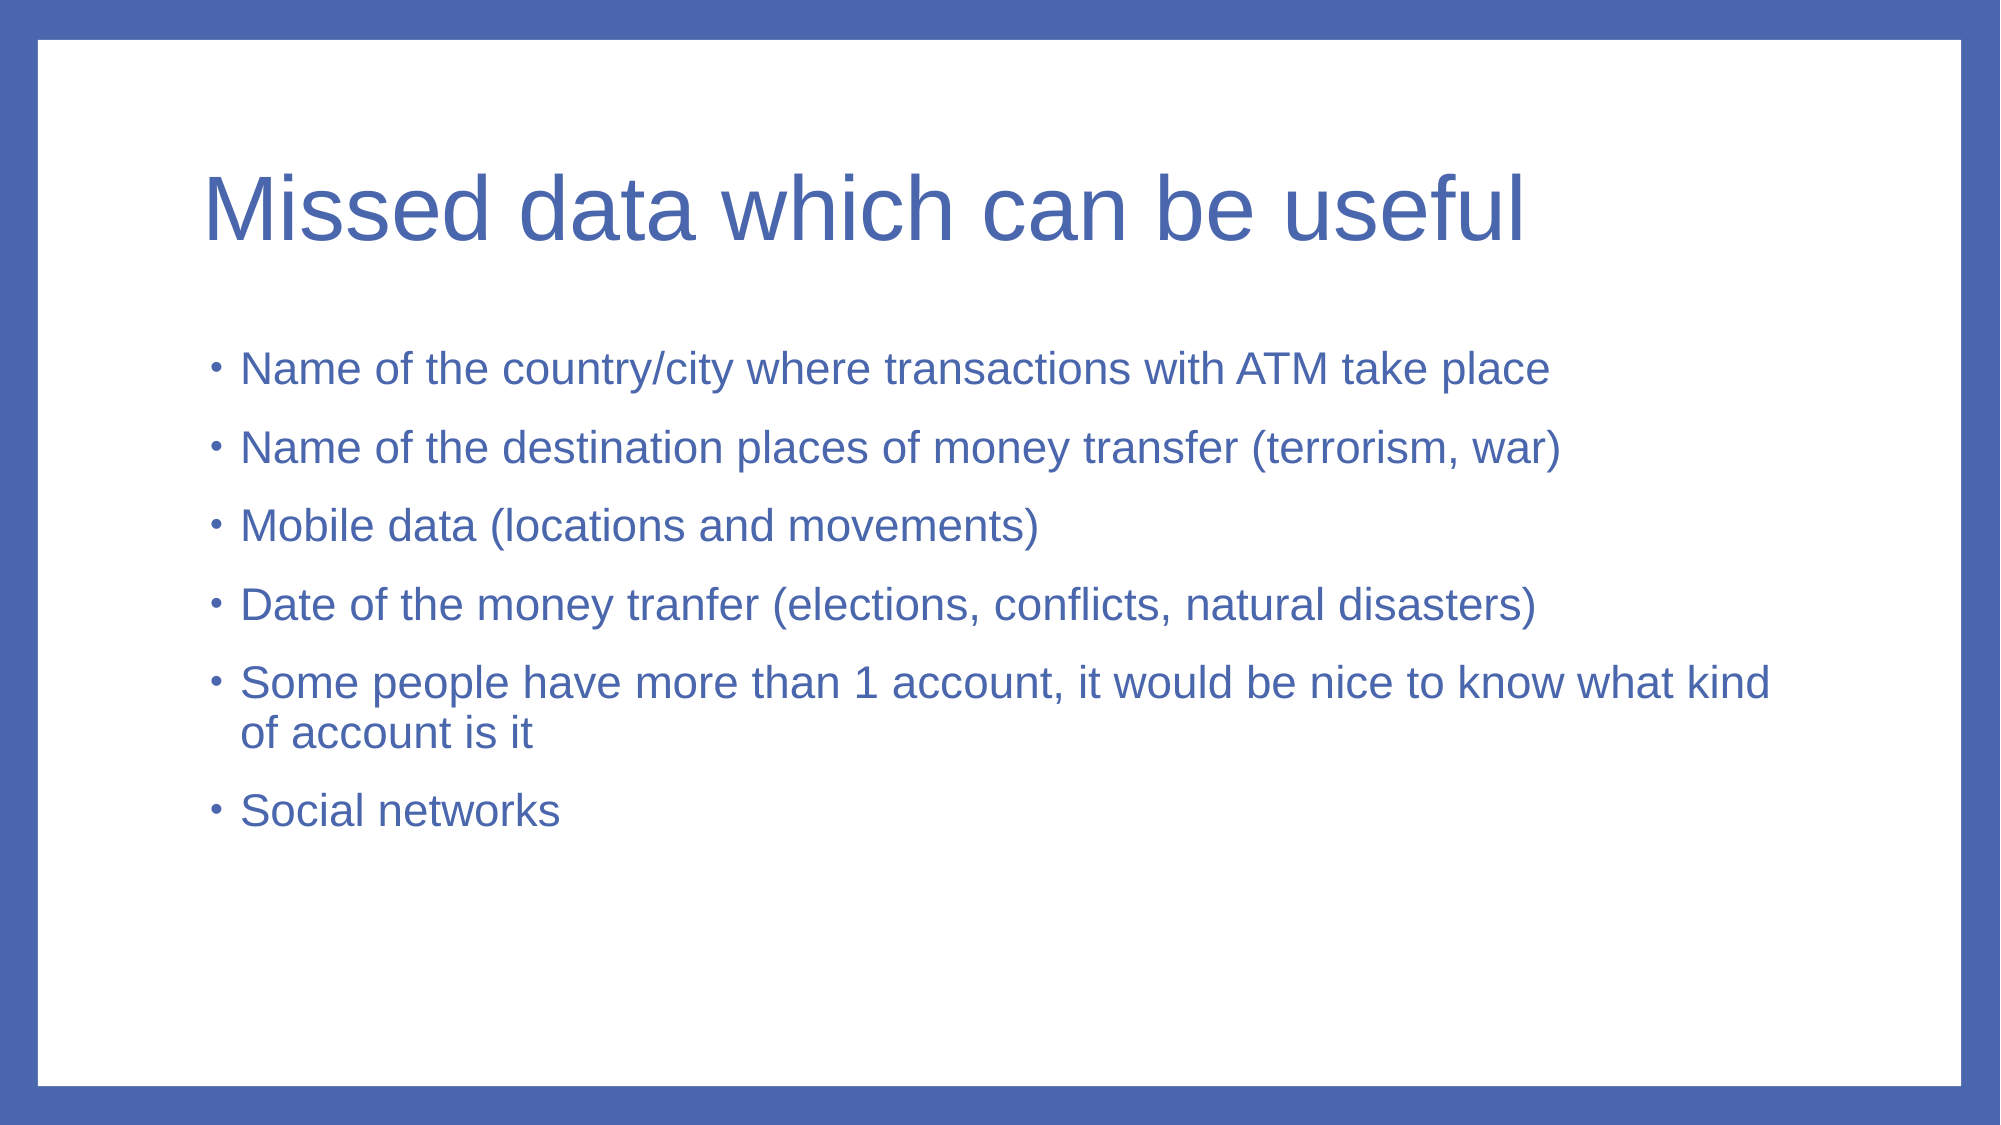

# Missed data which can be useful
Name of the country/city where transactions with ATM take place
Name of the destination places of money transfer (terrorism, war)
Mobile data (locations and movements)
Date of the money tranfer (elections, conflicts, natural disasters)
Some people have more than 1 account, it would be nice to know what kind of account is it
Social networks